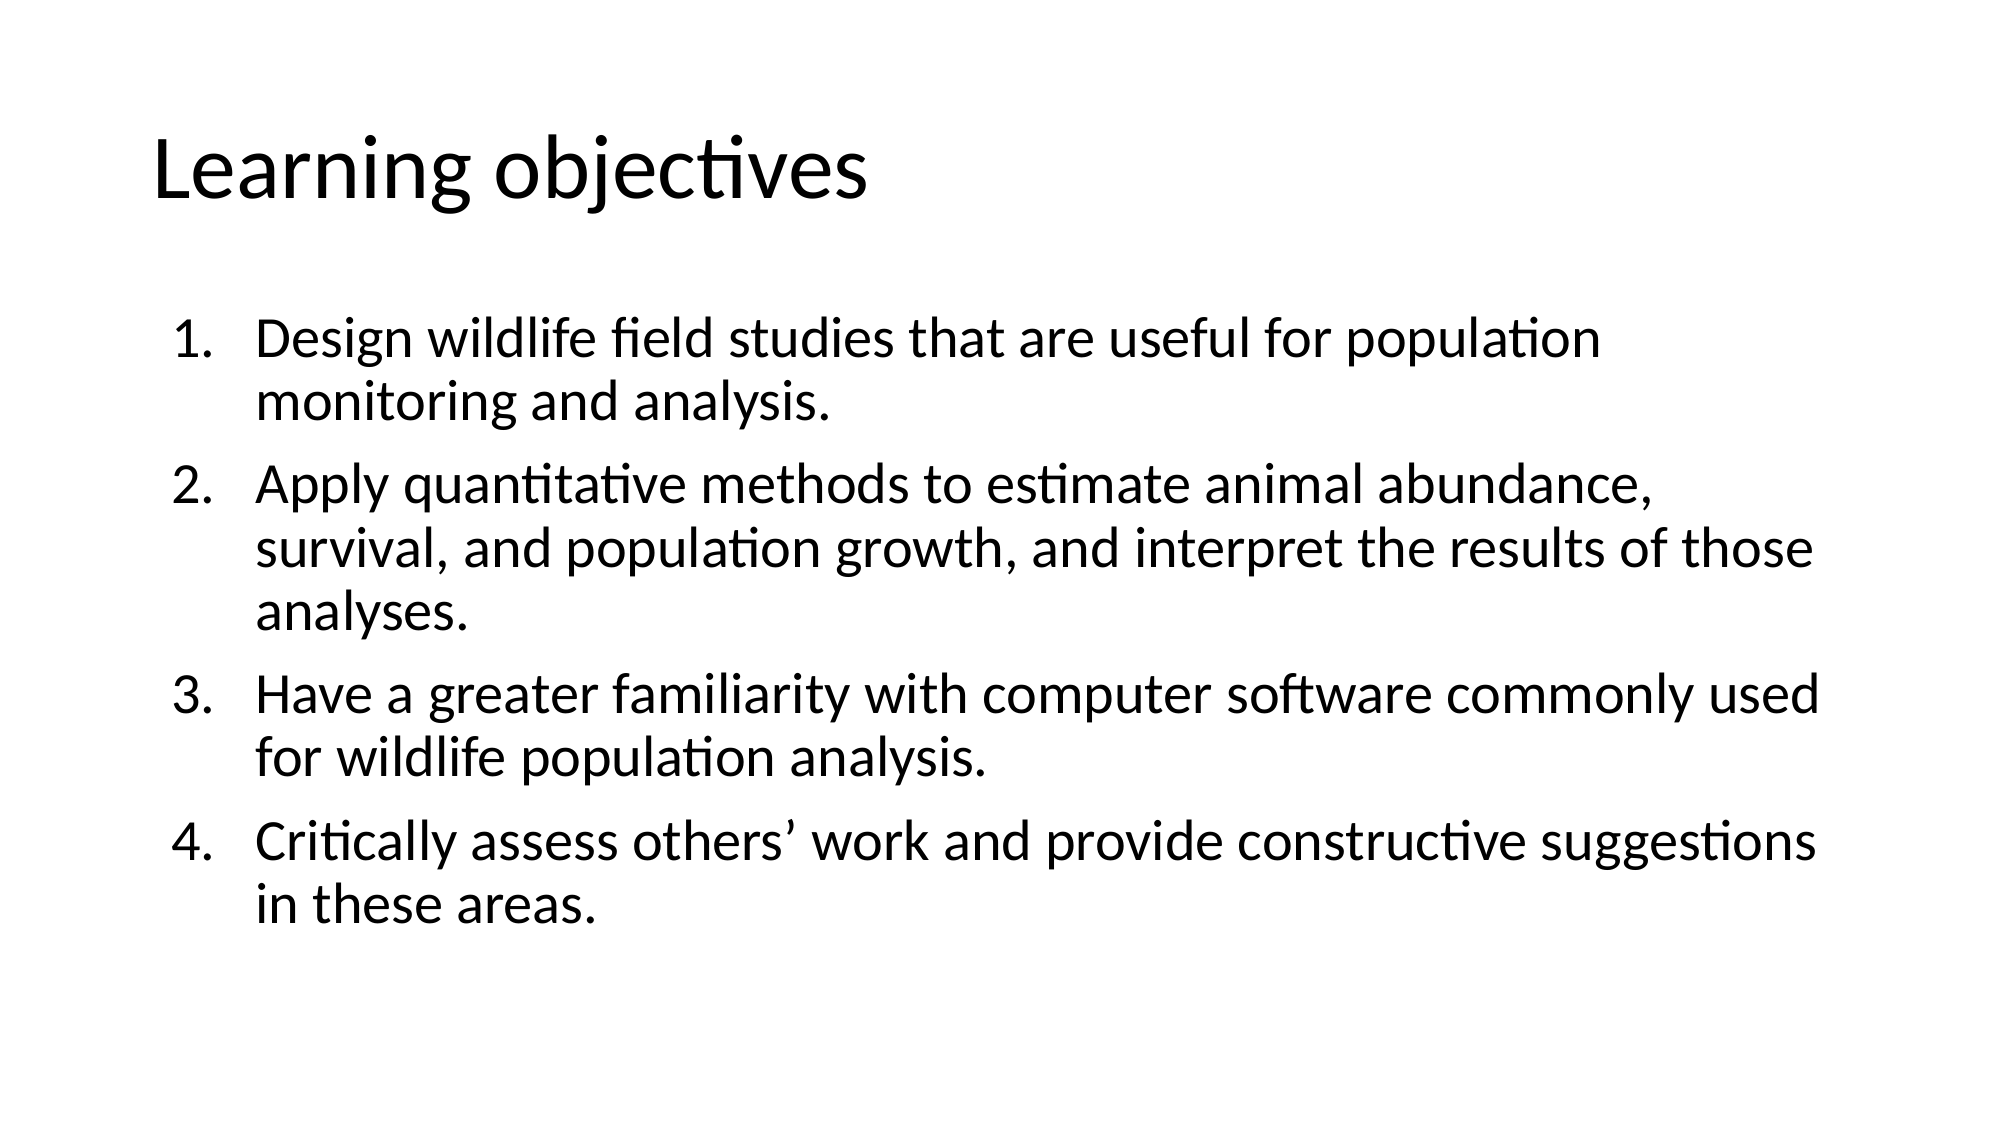

# Learning objectives
Design wildlife field studies that are useful for population monitoring and analysis.
Apply quantitative methods to estimate animal abundance, survival, and population growth, and interpret the results of those analyses.
Have a greater familiarity with computer software commonly used for wildlife population analysis.
Critically assess others’ work and provide constructive suggestions in these areas.